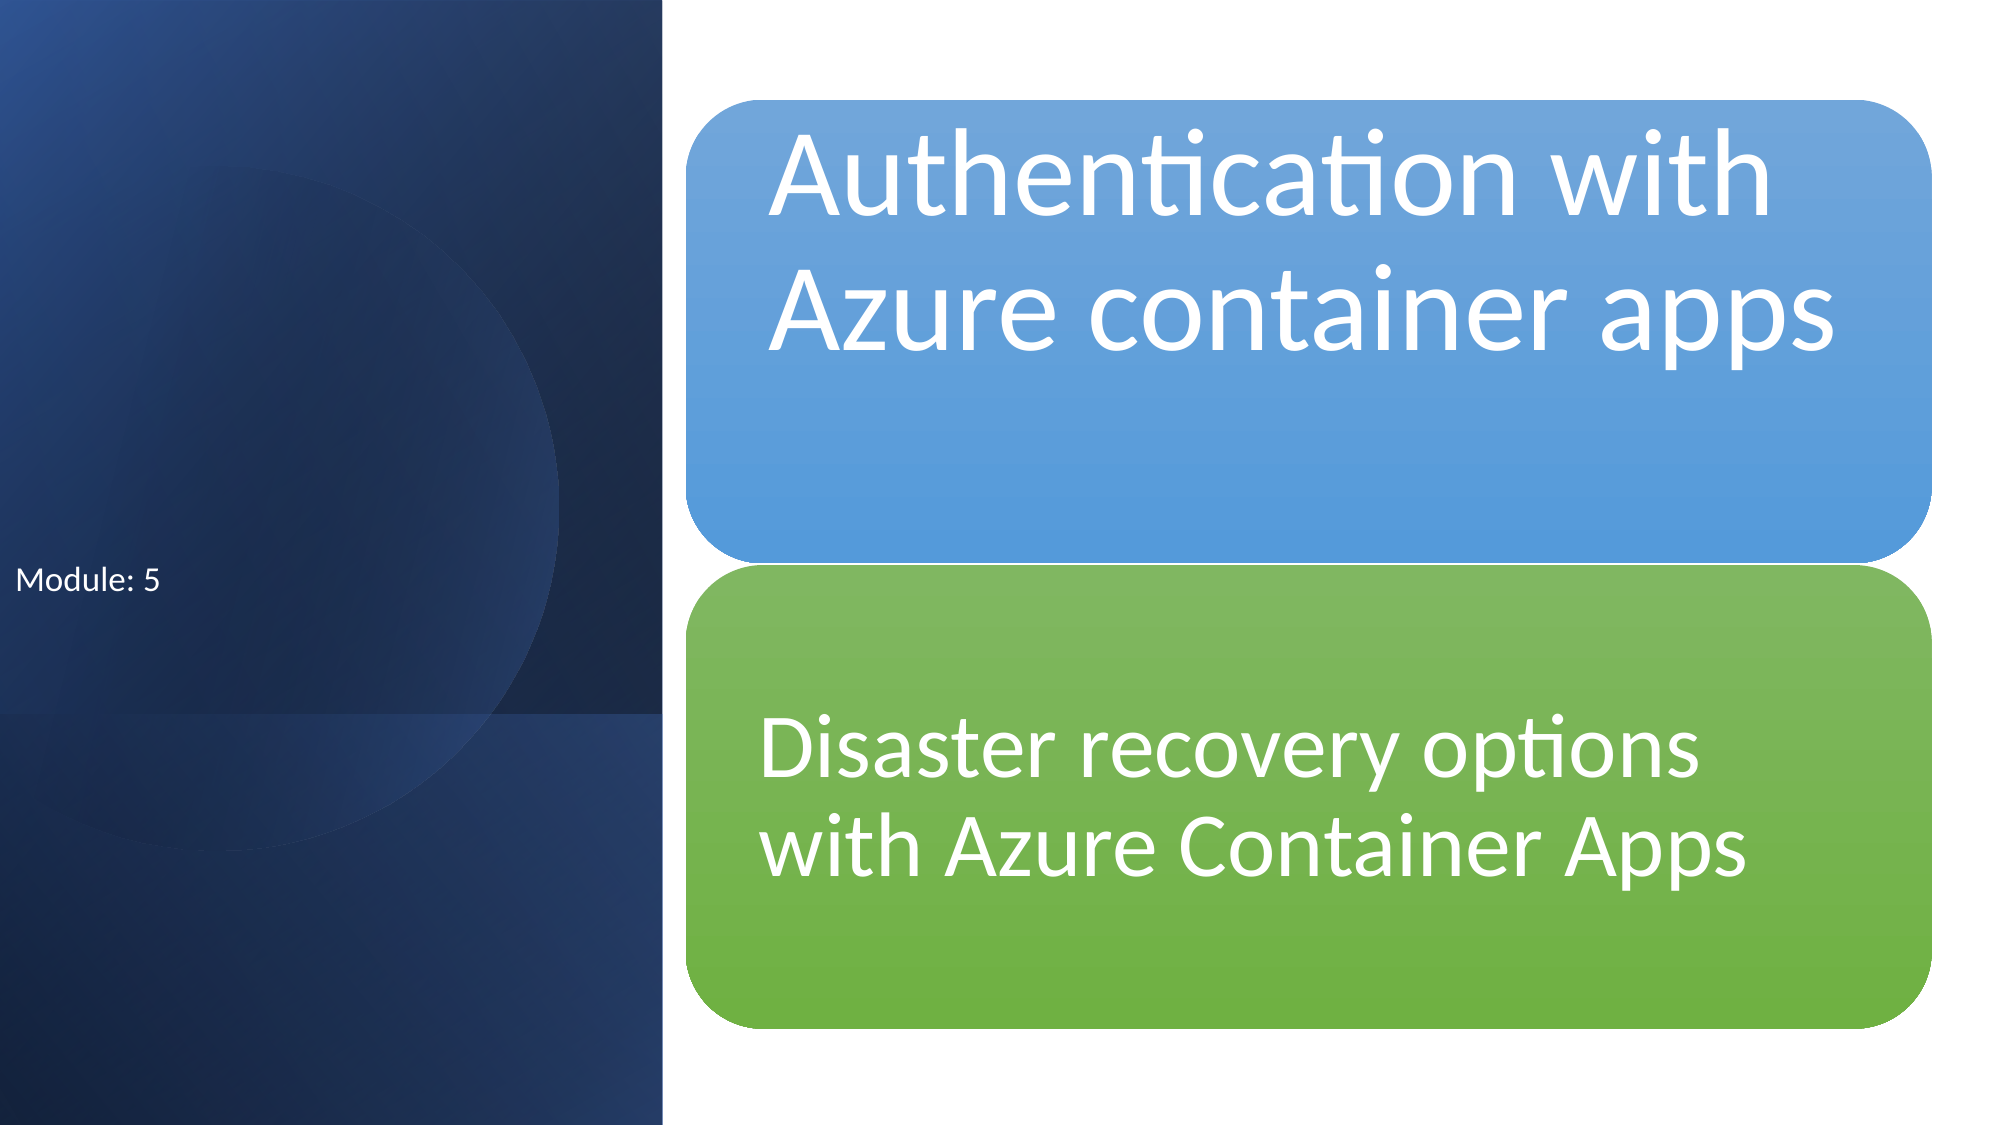

Authentication with Azure container apps
​
Disaster recovery options with Azure Container Apps​

# Module: 5